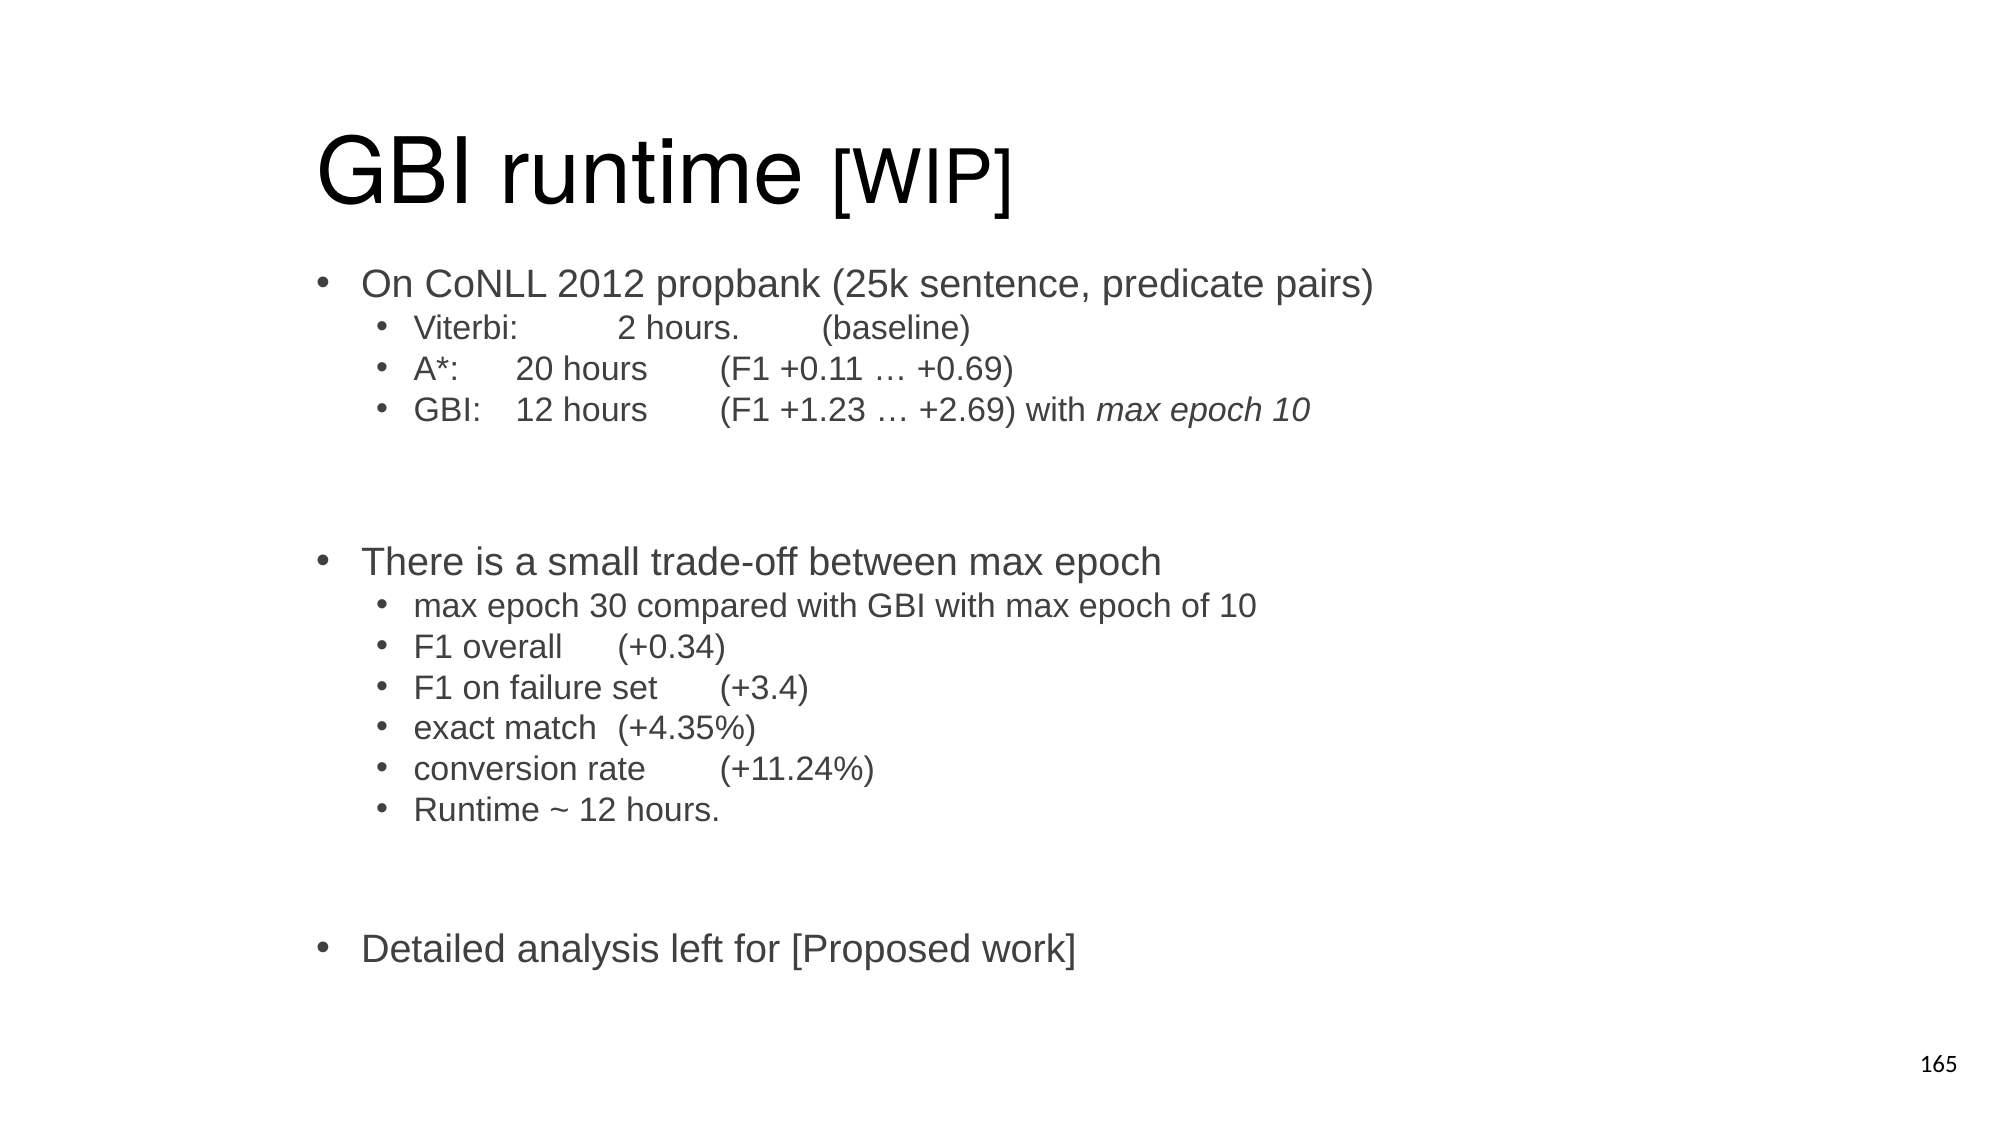

# GBI runtime [WIP]
On CoNLL 2012 propbank (25k sentence, predicate pairs)
Viterbi:	2 hours.		(baseline)
A*: 		20 hours	(F1 +0.11 … +0.69)
GBI: 		12 hours 	(F1 +1.23 … +2.69) with max epoch 10

There is a small trade-off between max epoch
max epoch 30 compared with GBI with max epoch of 10
F1 overall			(+0.34)
F1 on failure set	(+3.4)
exact match 		(+4.35%)
conversion rate 	(+11.24%)
Runtime ~ 12 hours.

Detailed analysis left for [Proposed work]

165